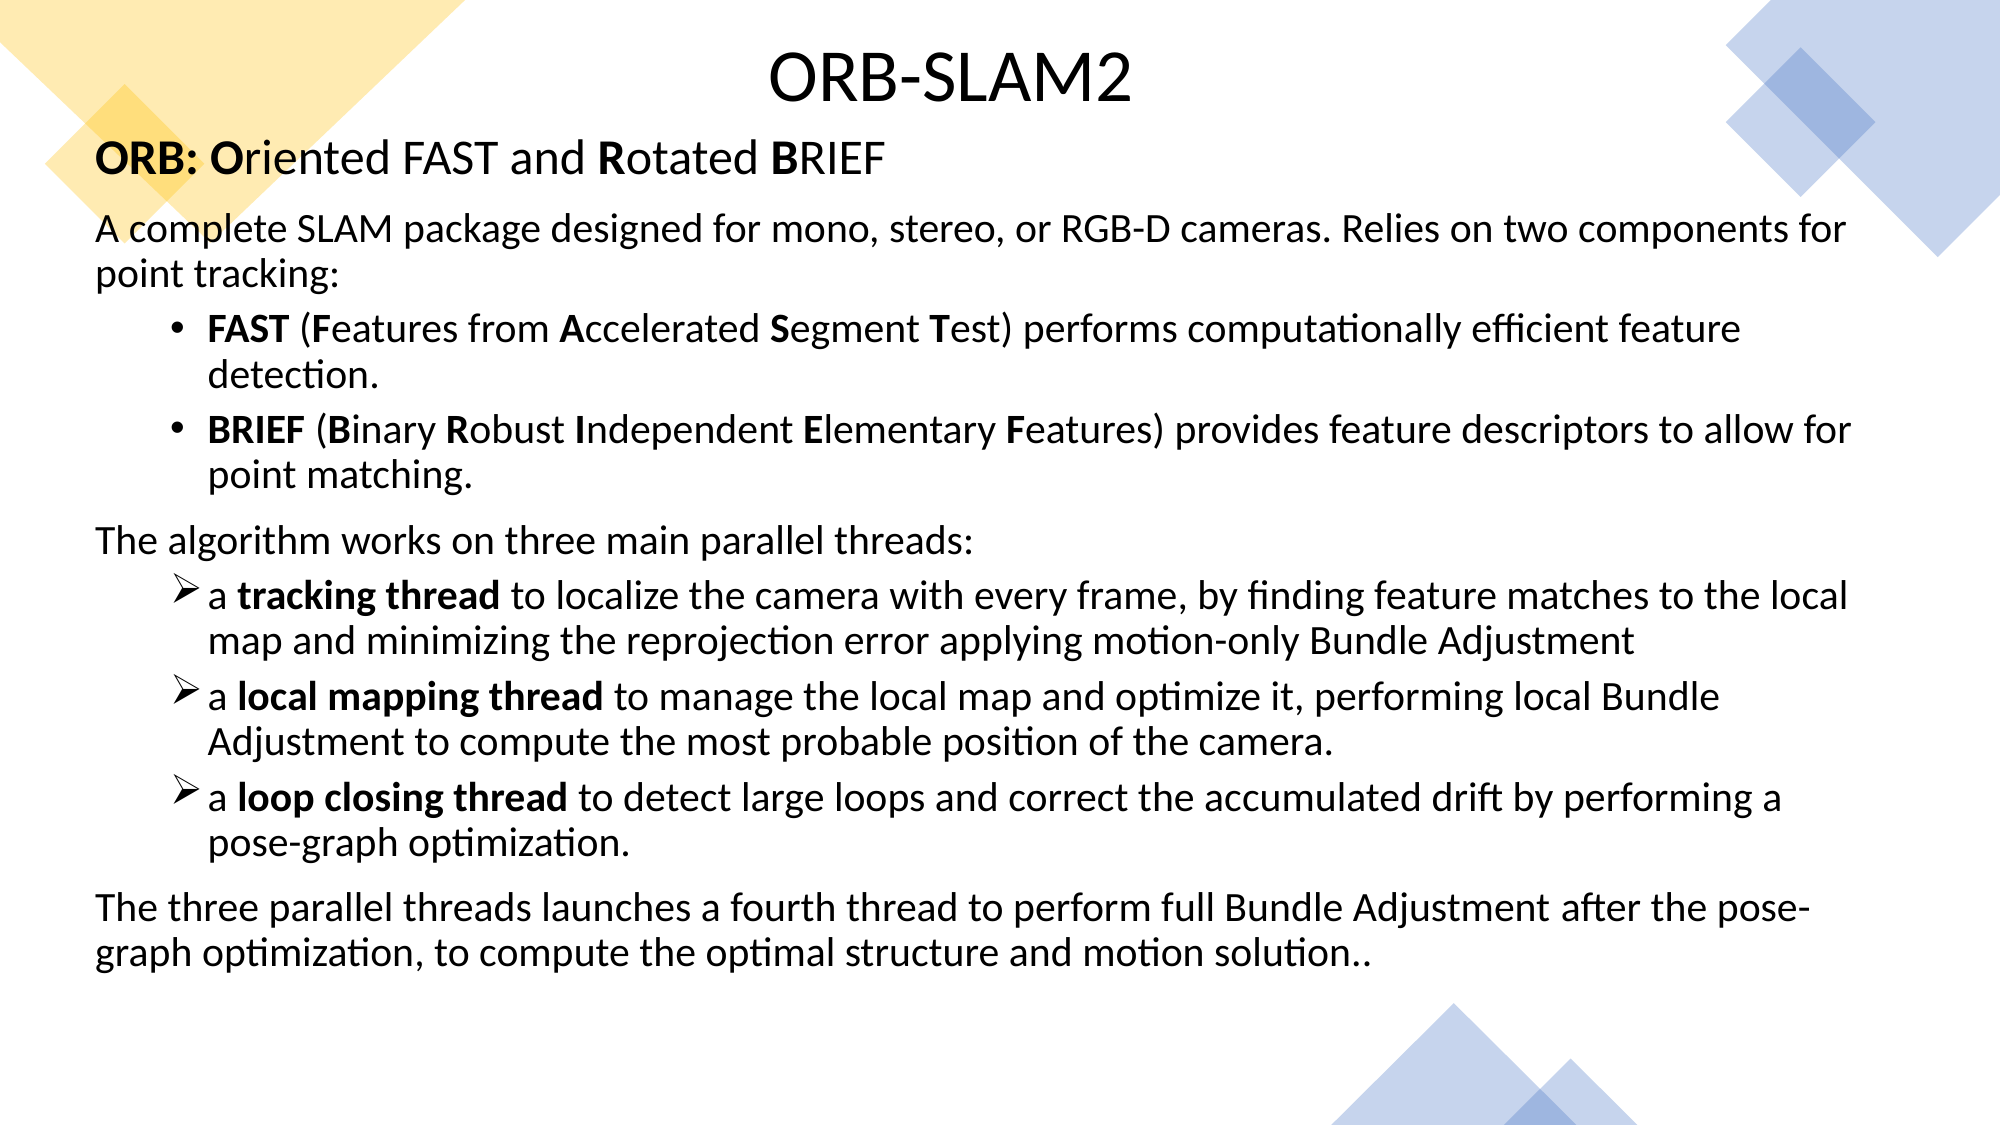

# ORB-SLAM2

ORB: Oriented FAST and Rotated BRIEF
A complete SLAM package designed for mono, stereo, or RGB-D cameras. Relies on two components for point tracking:
FAST (Features from Accelerated Segment Test) performs computationally efficient feature detection.
BRIEF (Binary Robust Independent Elementary Features) provides feature descriptors to allow for point matching.
The algorithm works on three main parallel threads:
a tracking thread to localize the camera with every frame, by finding feature matches to the local map and minimizing the reprojection error applying motion-only Bundle Adjustment
a local mapping thread to manage the local map and optimize it, performing local Bundle Adjustment to compute the most probable position of the camera.
a loop closing thread to detect large loops and correct the accumulated drift by performing a pose-graph optimization.
The three parallel threads launches a fourth thread to perform full Bundle Adjustment after the pose-graph optimization, to compute the optimal structure and motion solution..